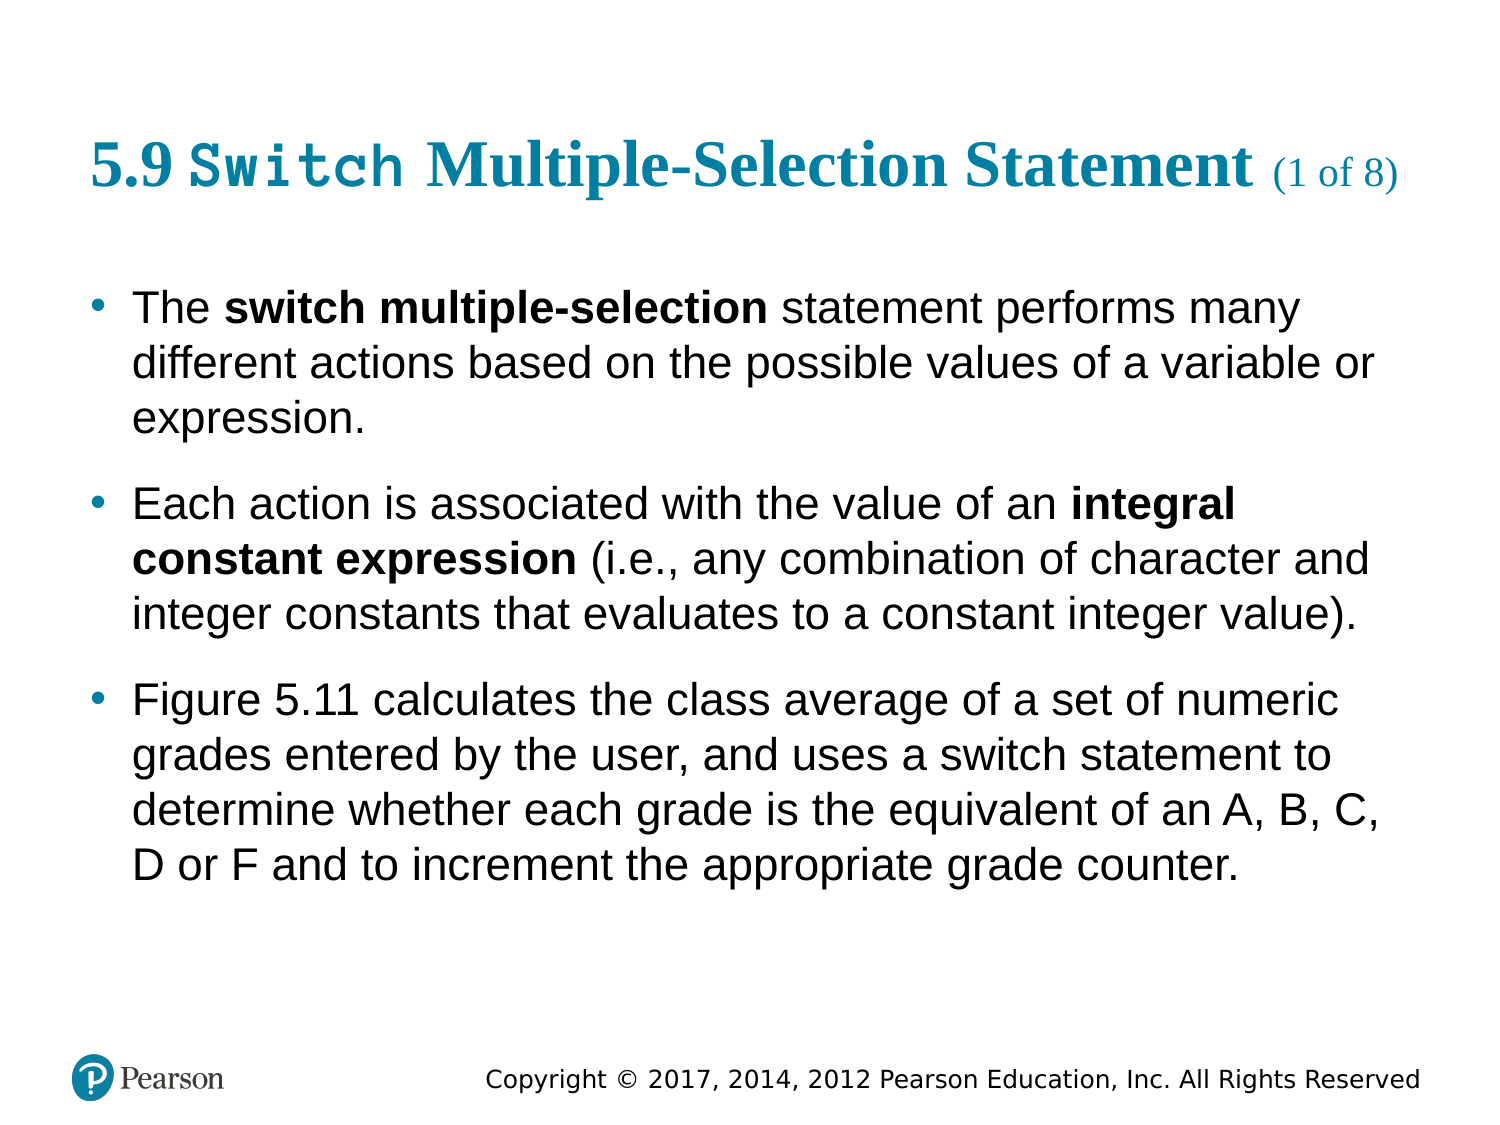

# 5.9 Switch Multiple-Selection Statement (1 of 8)
The switch multiple-selection statement performs many different actions based on the possible values of a variable or expression.
Each action is associated with the value of an integral constant expression (i.e., any combination of character and integer constants that evaluates to a constant integer value).
Figure 5.11 calculates the class average of a set of numeric grades entered by the user, and uses a switch statement to determine whether each grade is the equivalent of an A, B, C, D or F and to increment the appropriate grade counter.